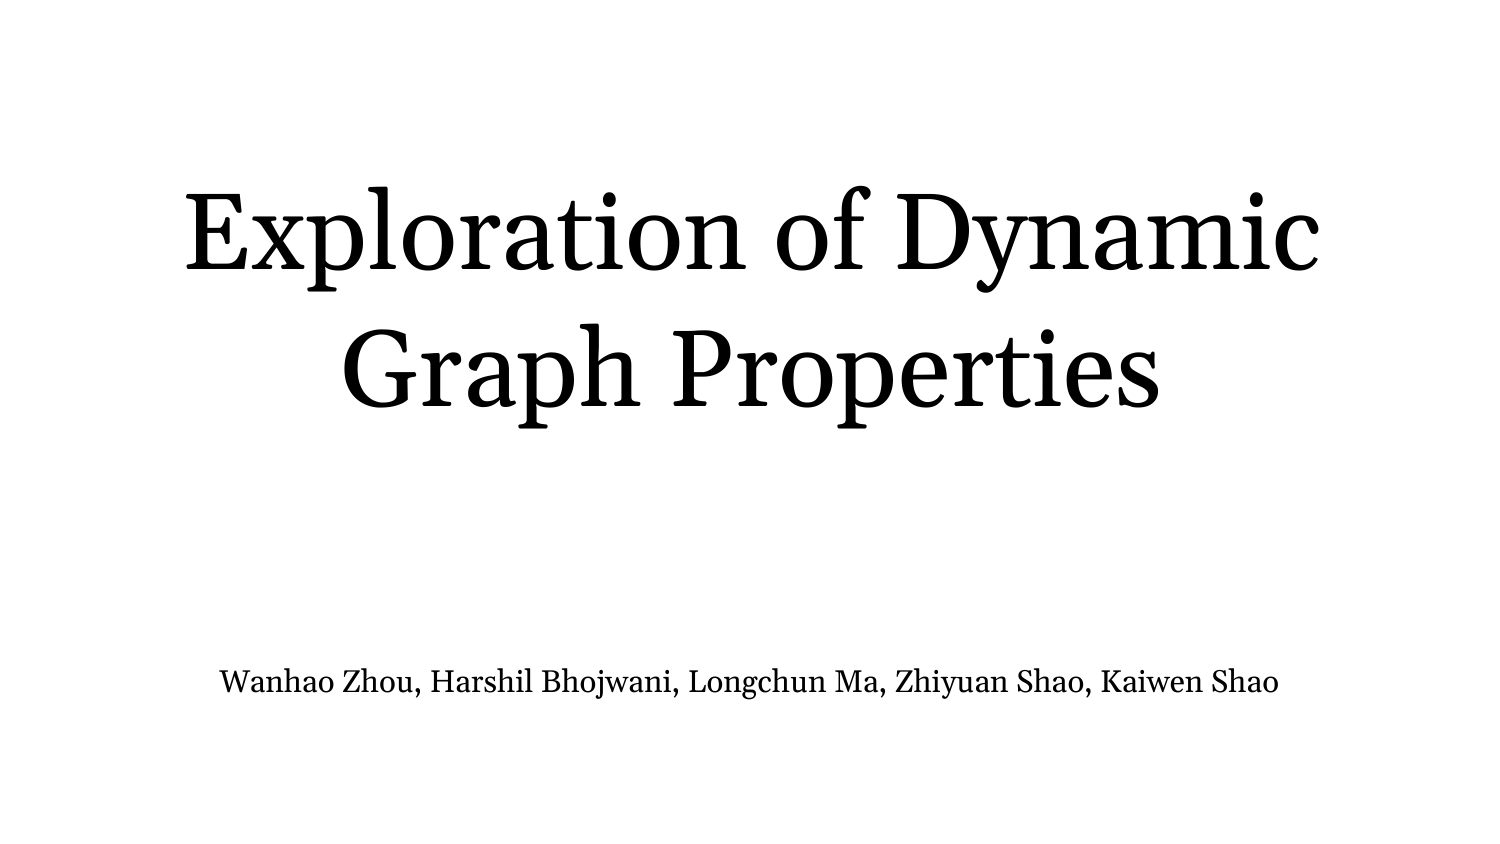

# Exploration of Dynamic Graph Properties
Wanhao Zhou, Harshil Bhojwani, Longchun Ma, Zhiyuan Shao, Kaiwen Shao